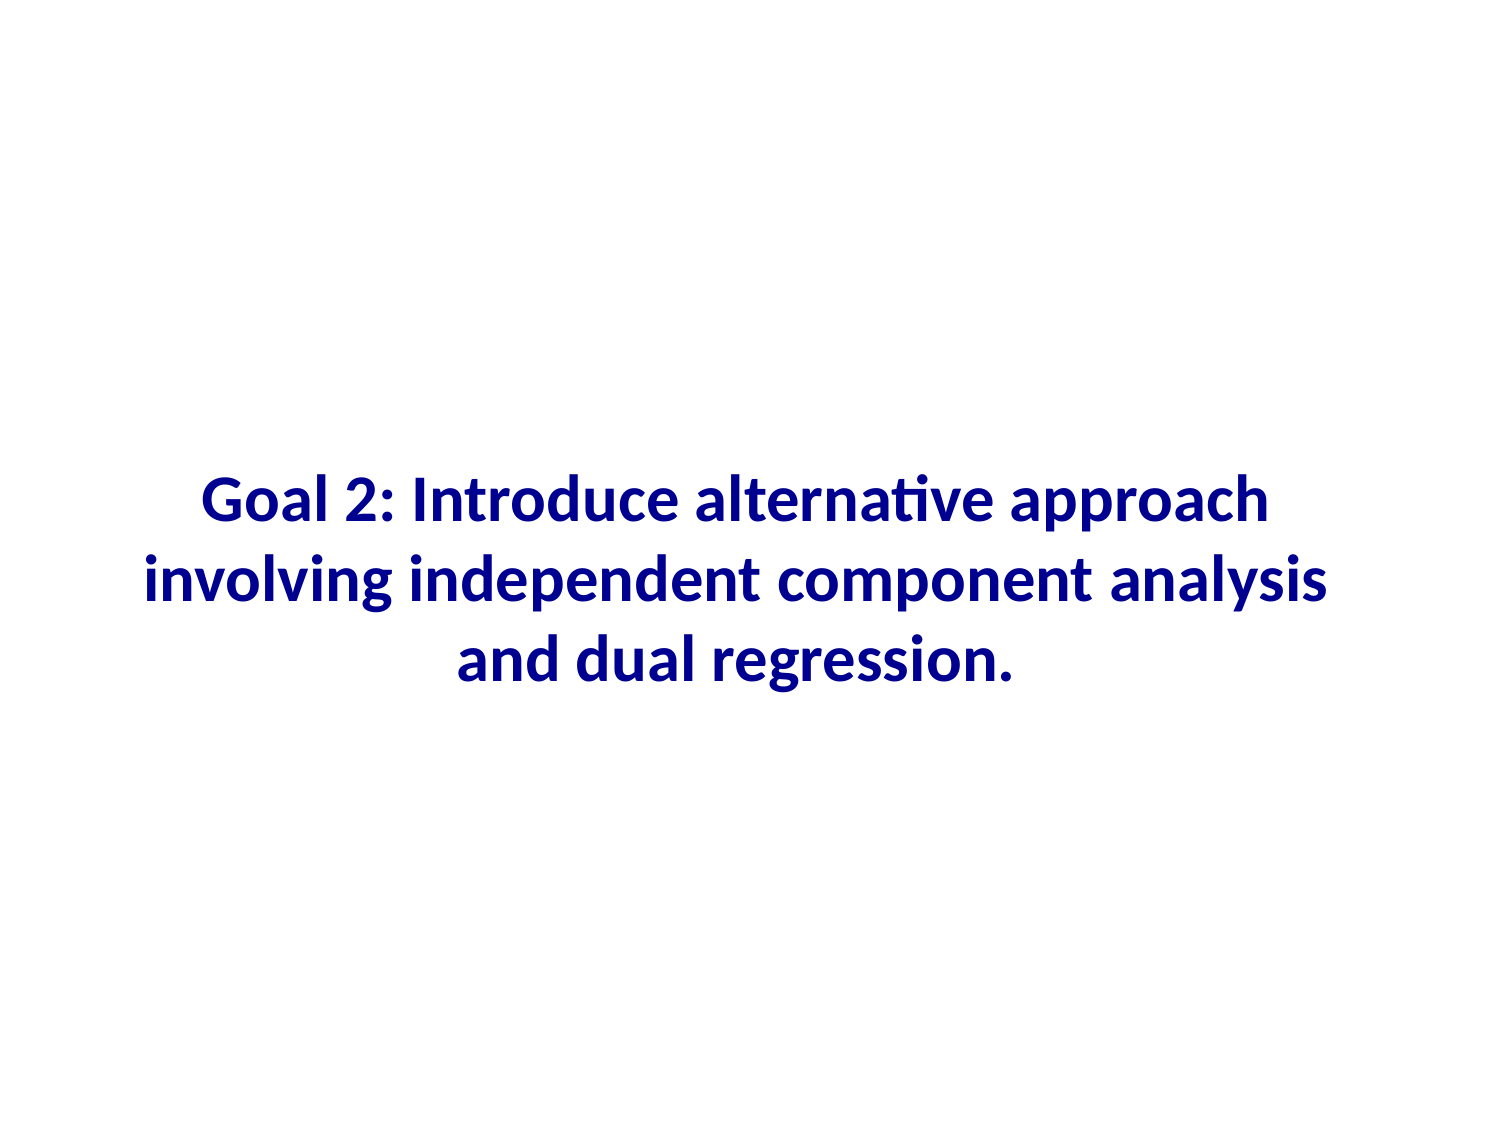

Goal 2: Introduce alternative approach involving independent component analysis and dual regression.